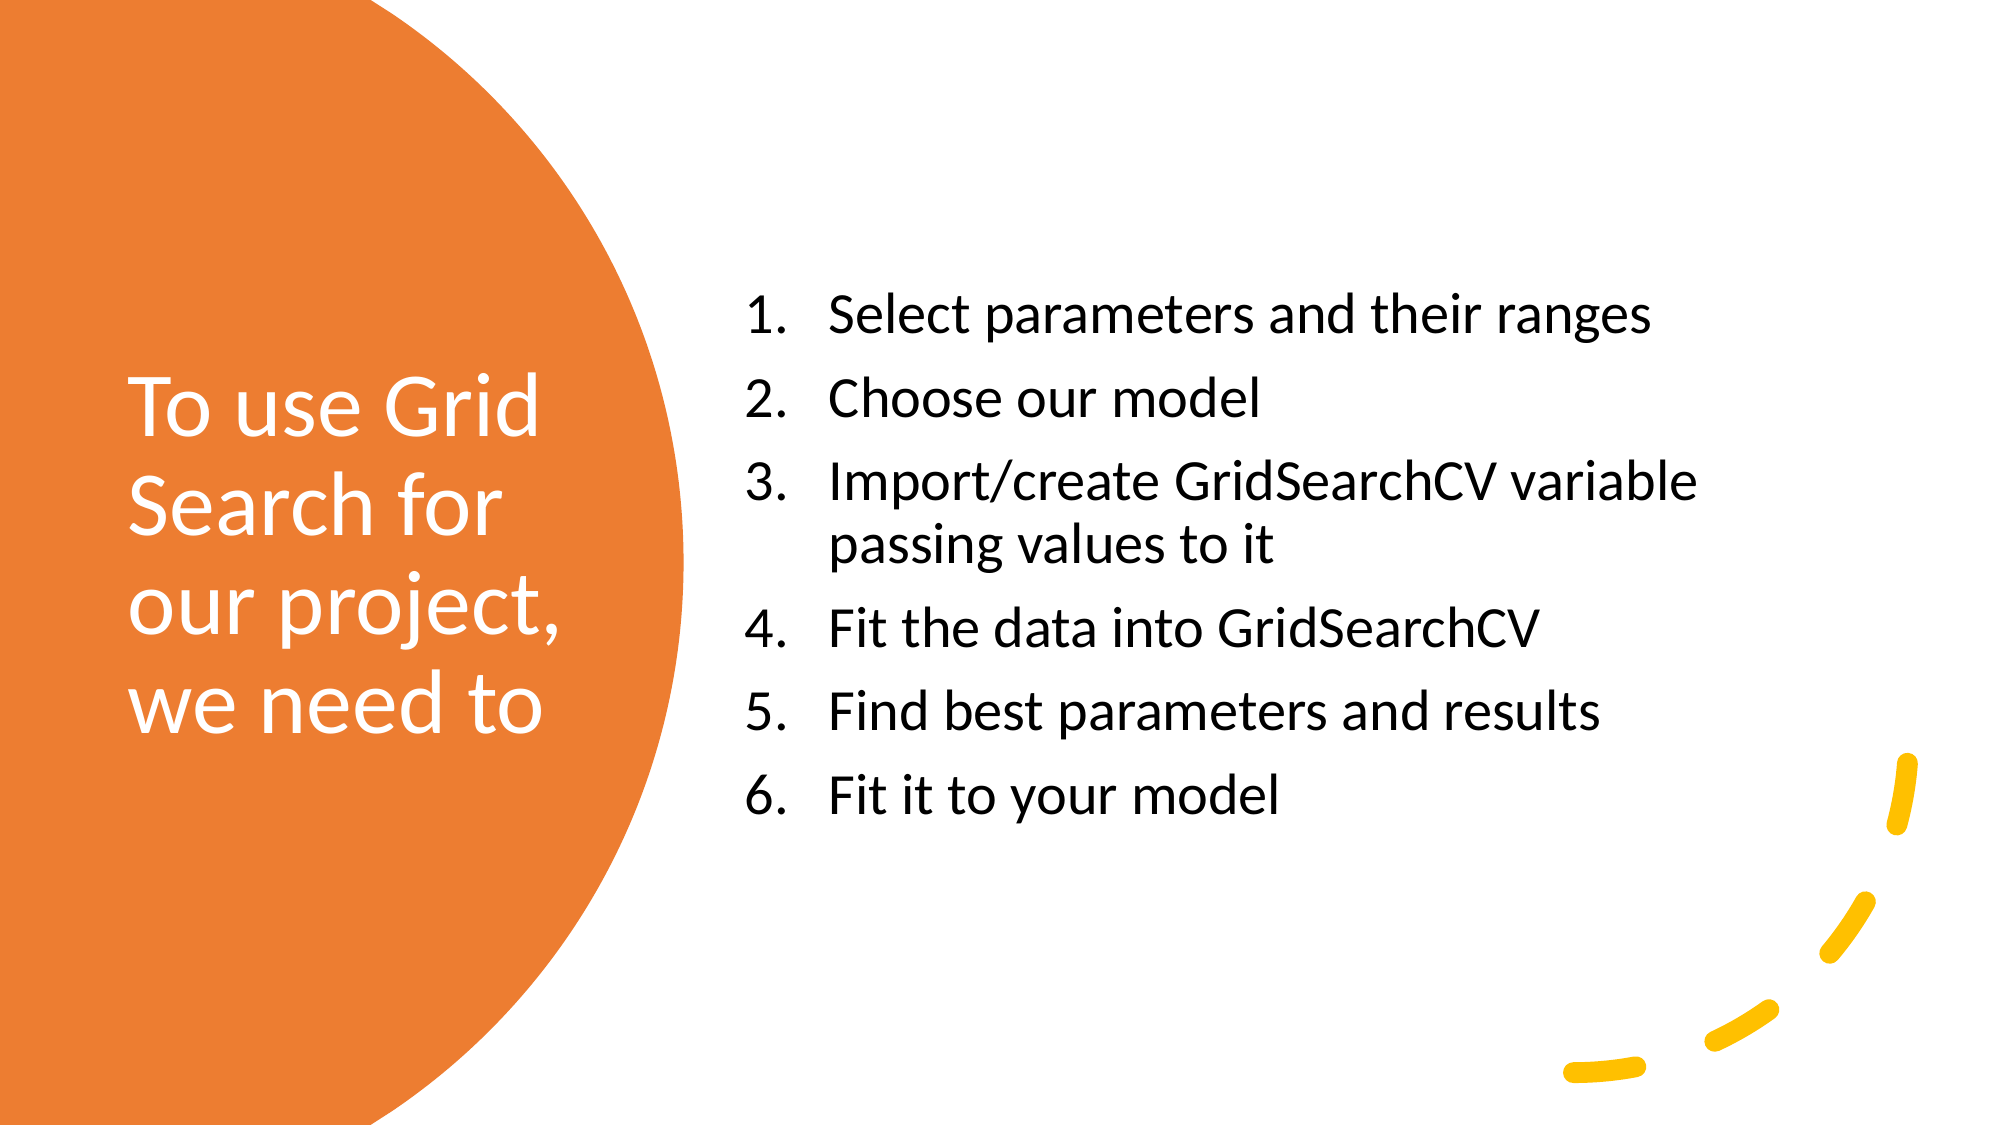

Select parameters and their ranges
Choose our model
Import/create GridSearchCV variable passing values to it
Fit the data into GridSearchCV
Find best parameters and results
Fit it to your model
# To use Grid Search for our project, we need to